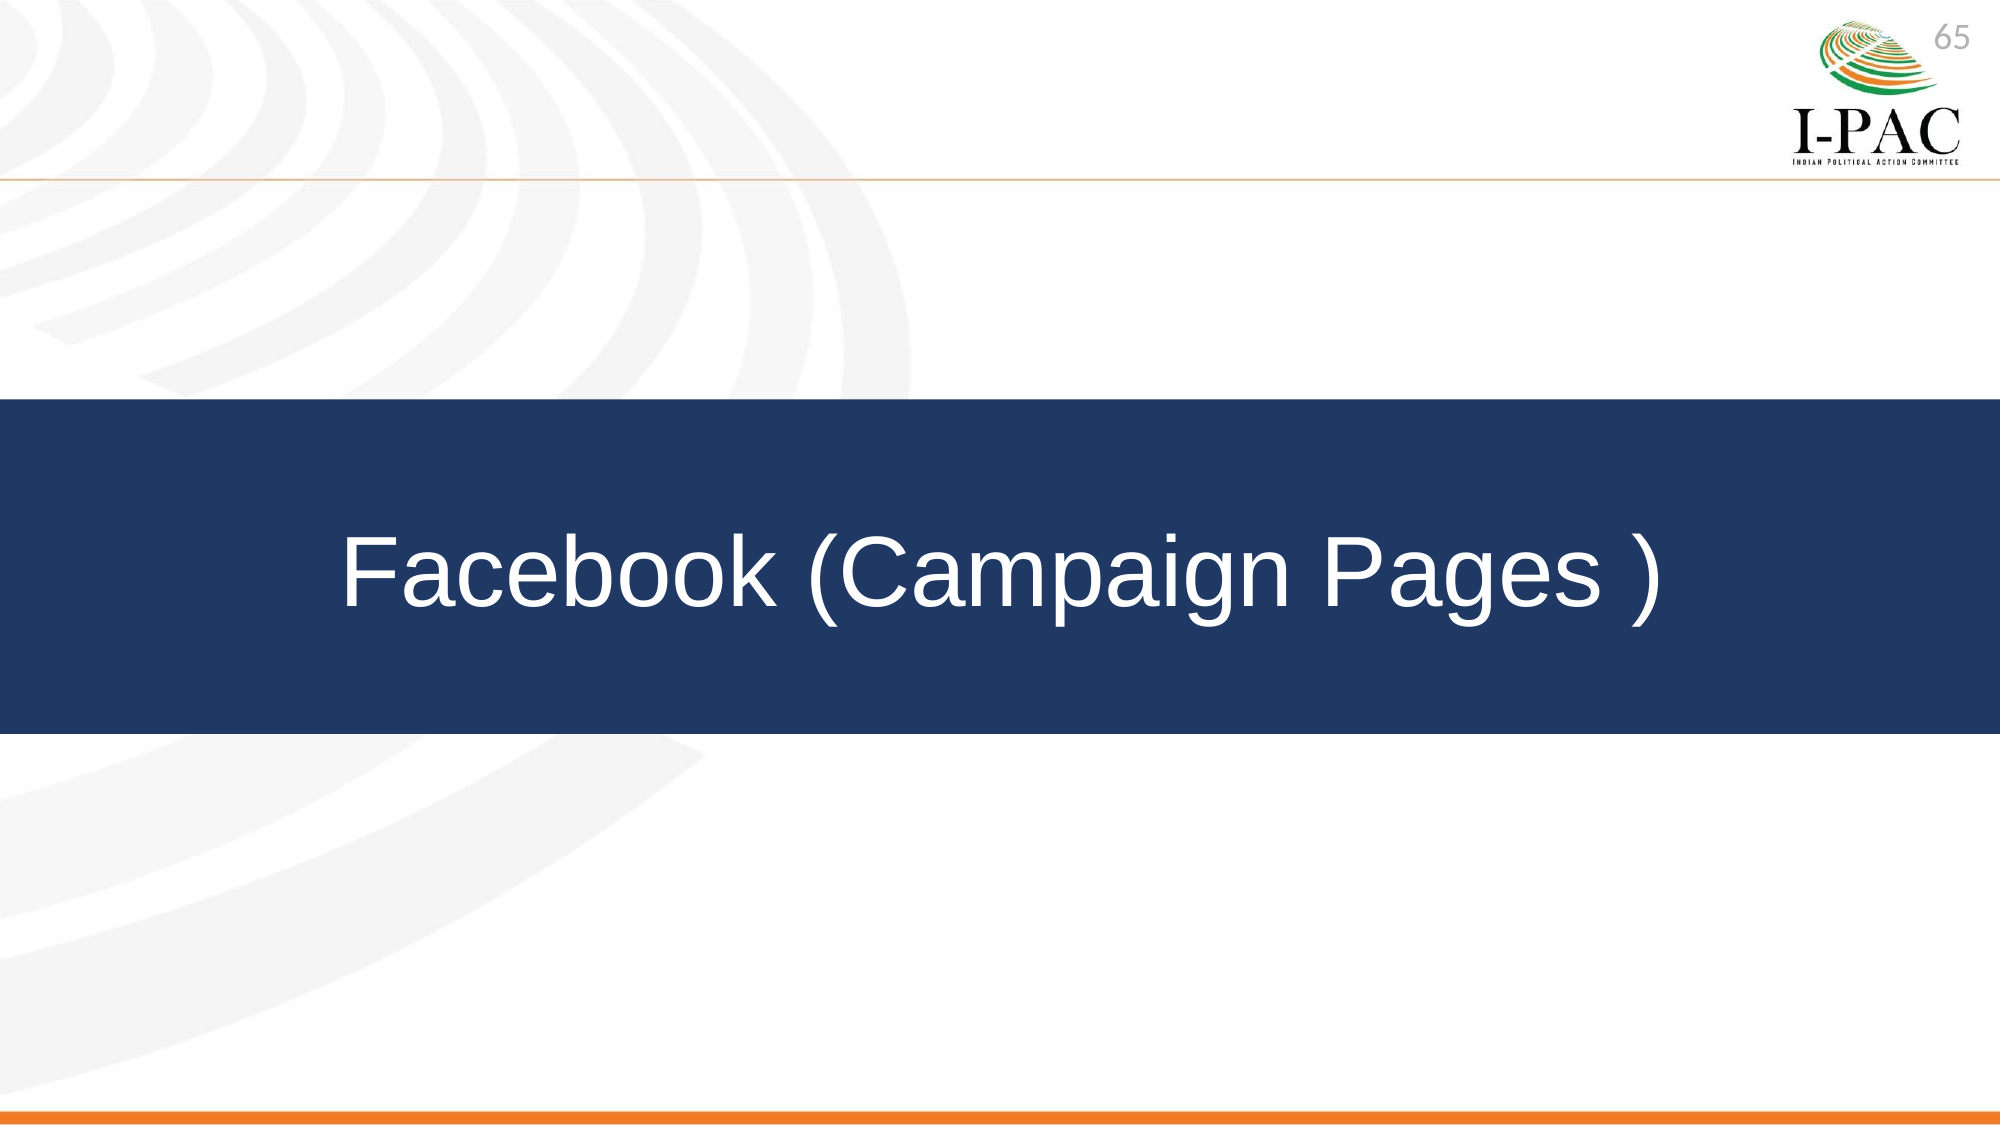

65

Facebook (Campaign Pages )

# SMA